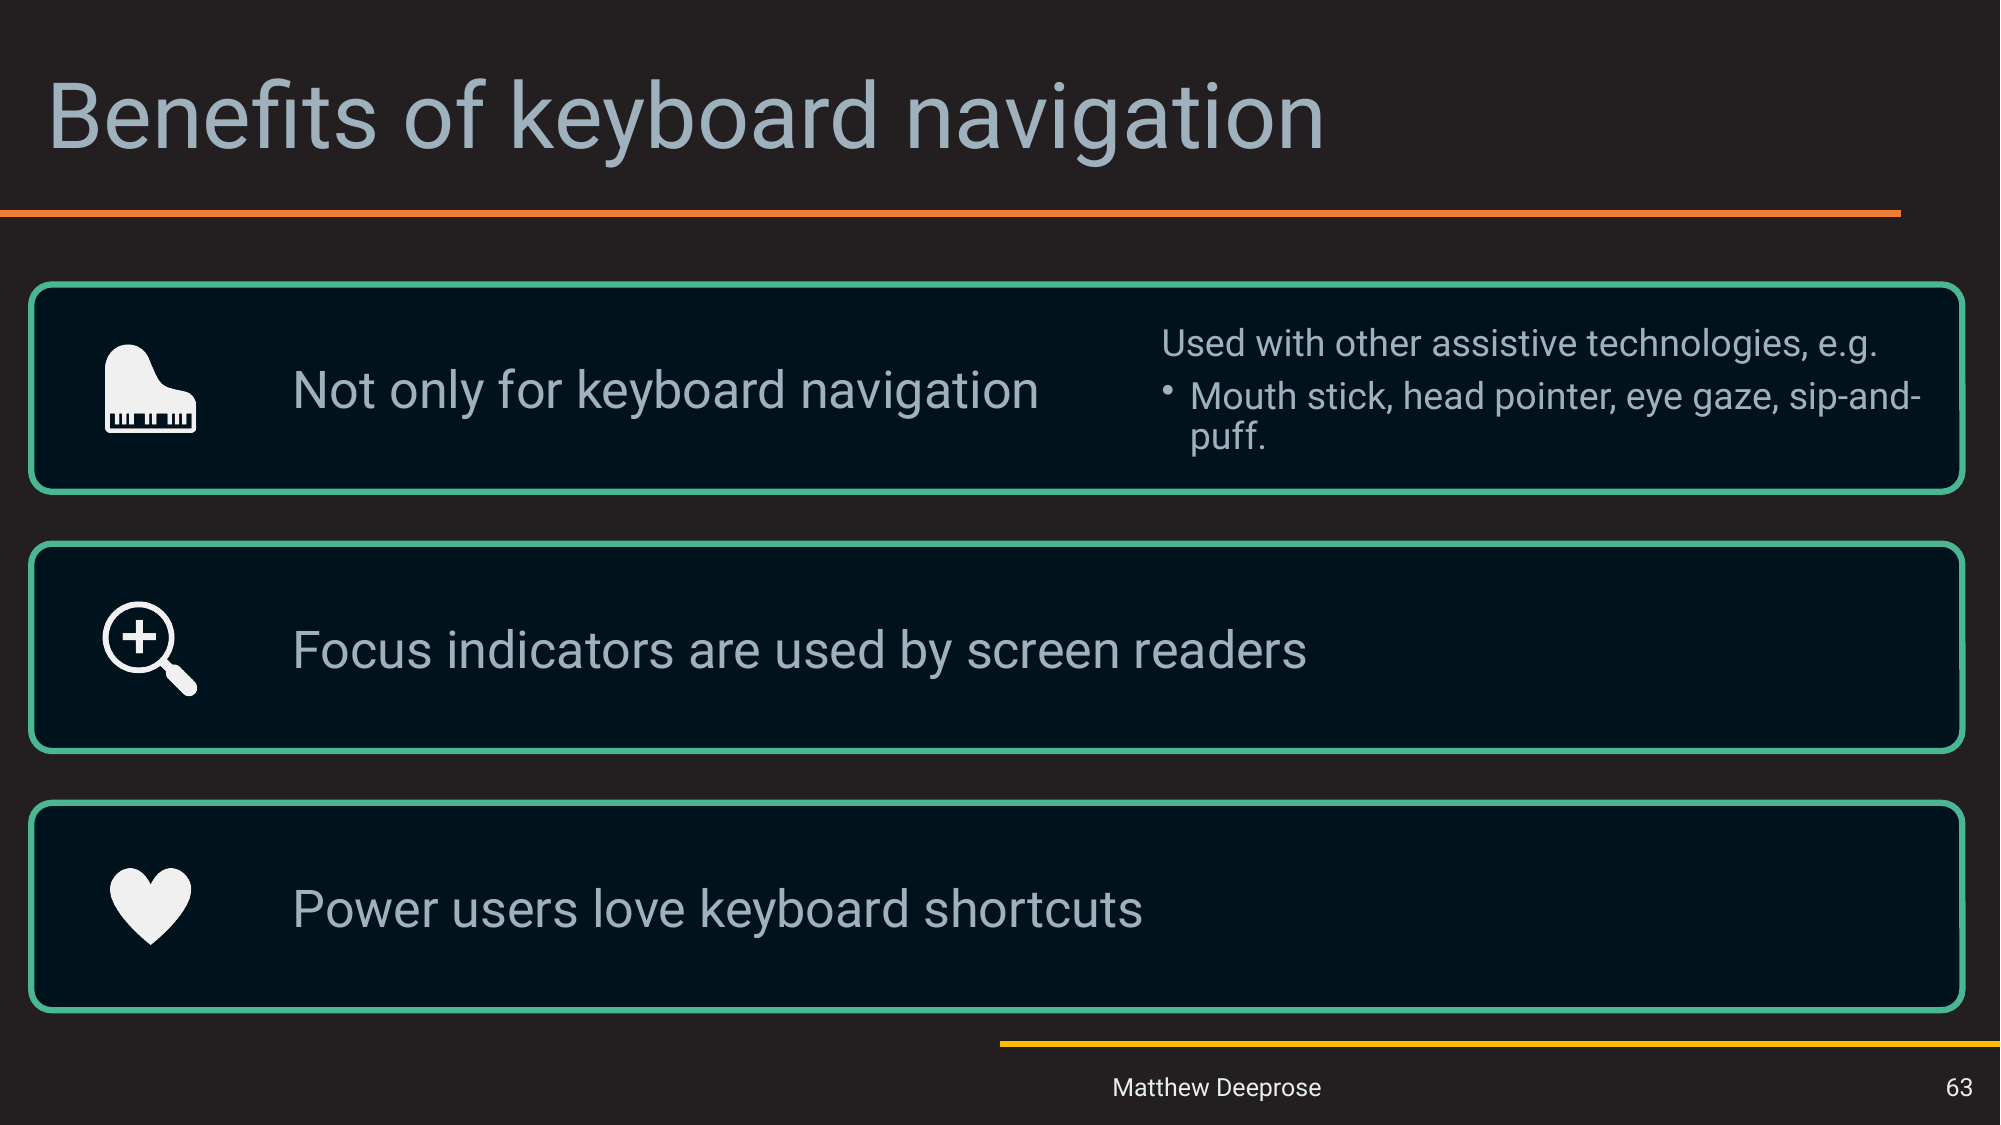

# Benefits of keyboard navigation
Not only for keyboard navigation
Used with other assistive technologies, e.g.
Mouth stick, head pointer, eye gaze, sip-and-puff.
Focus indicators are used by screen readers
Power users love keyboard shortcuts
63
Matthew Deeprose